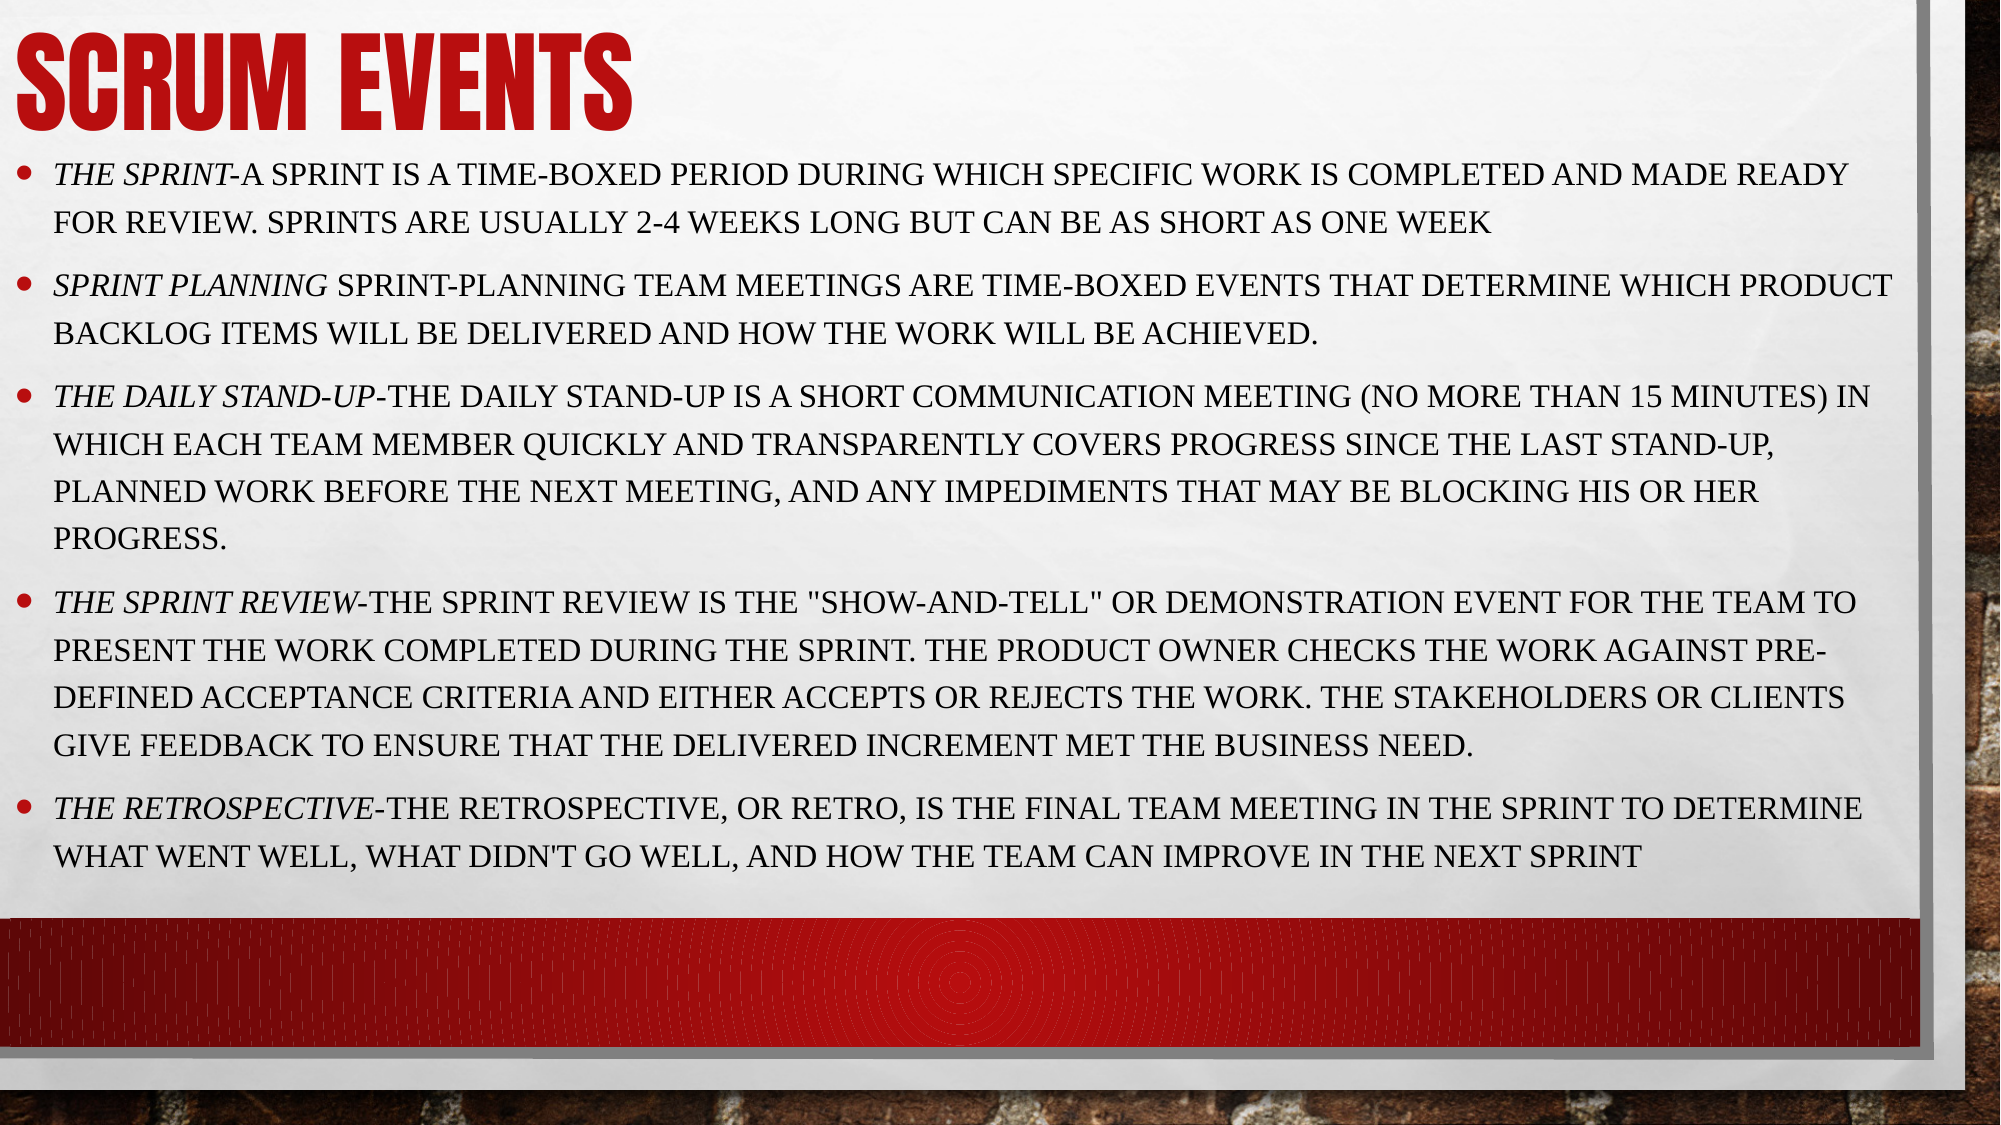

# SCRUM EVENTS
The Sprint-A sprint is a time-boxed period during which specific work is completed and made ready for review. Sprints are usually 2-4 weeks long but can be as short as one week
Sprint Planning Sprint-Planning team meetings are time-boxed events that determine which product backlog items will be delivered and how the work will be achieved.
The Daily Stand-up-The Daily Stand-up is a short communication meeting (no more than 15 minutes) in which each team member quickly and transparently covers progress since the last stand-up, planned work before the next meeting, and any impediments that may be blocking his or her progress.
The Sprint Review-The Sprint Review is the "show-and-tell" or demonstration event for the team to present the work completed during the sprint. The Product Owner checks the work against pre-defined acceptance criteria and either accepts or rejects the work. The stakeholders or clients give feedback to ensure that the delivered increment met the business need.
The Retrospective-The Retrospective, or Retro, is the final team meeting in the Sprint to determine what went well, what didn't go well, and how the team can improve in the next Sprint